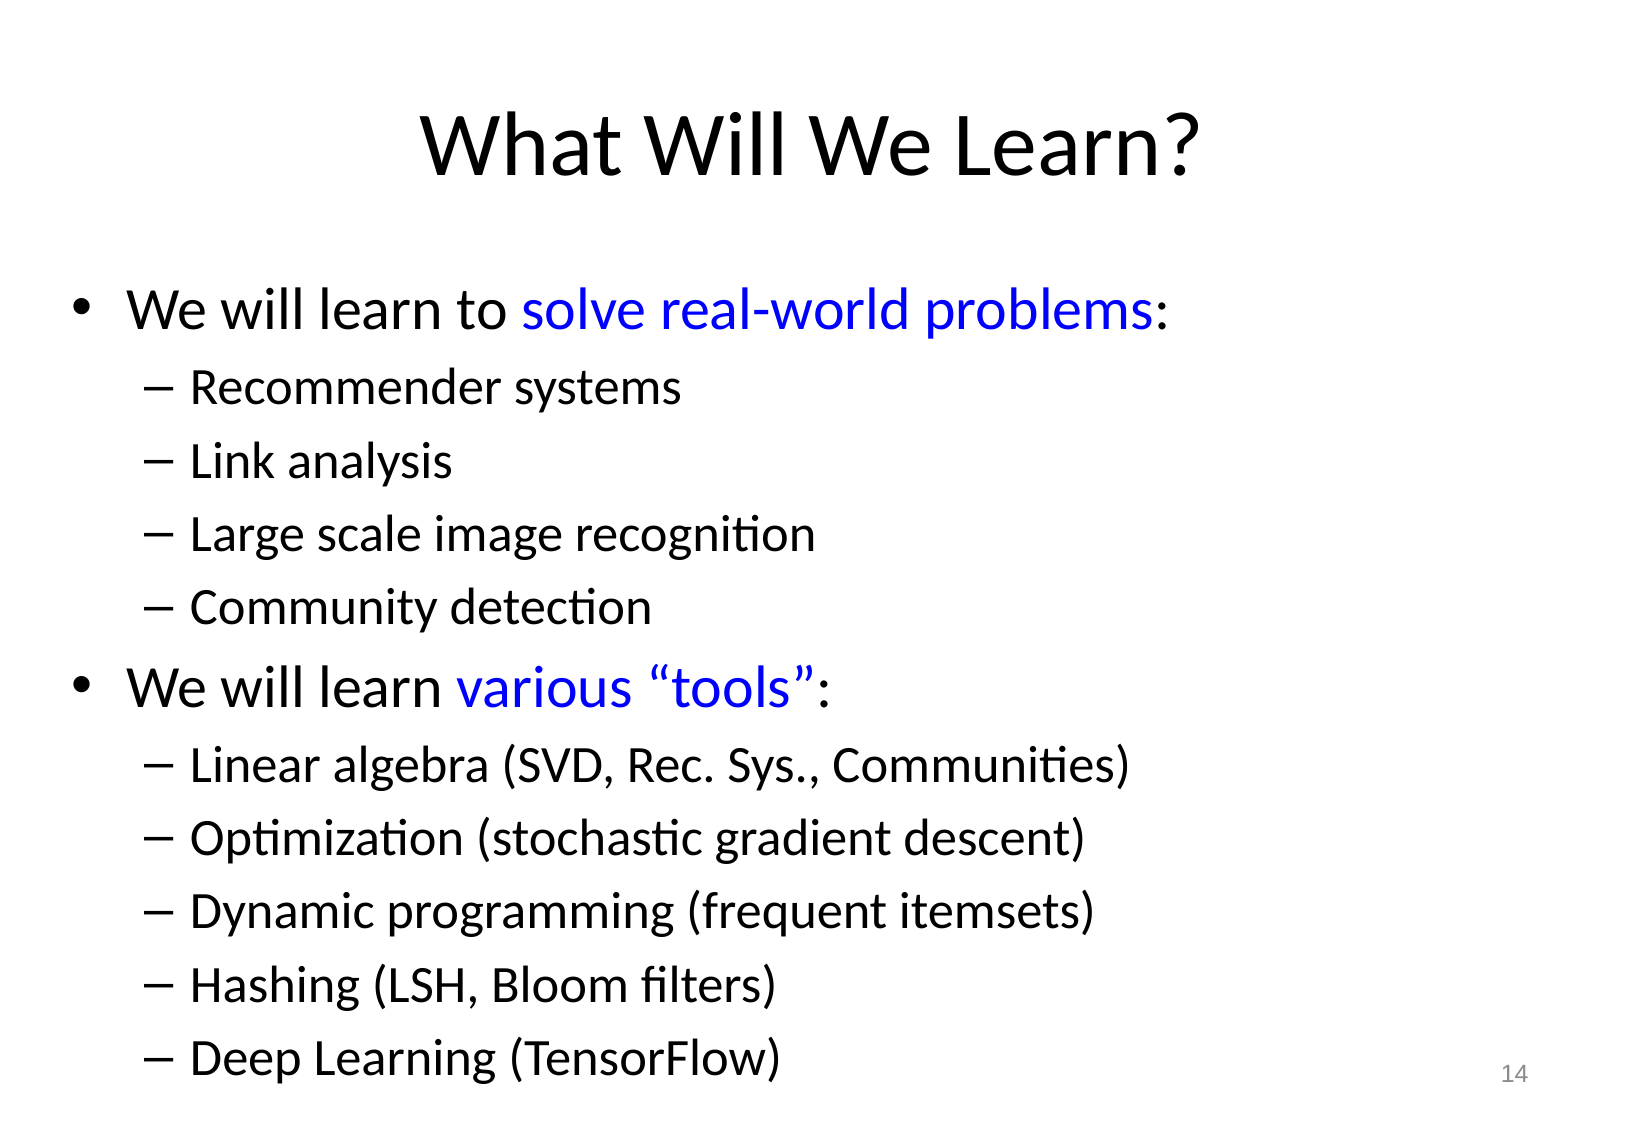

# What Will We Learn?
We will learn to solve real-world problems:
Recommender systems
Link analysis
Large scale image recognition
Community detection
We will learn various “tools”:
Linear algebra (SVD, Rec. Sys., Communities)
Optimization (stochastic gradient descent)
Dynamic programming (frequent itemsets)
Hashing (LSH, Bloom filters)
Deep Learning (TensorFlow)

14